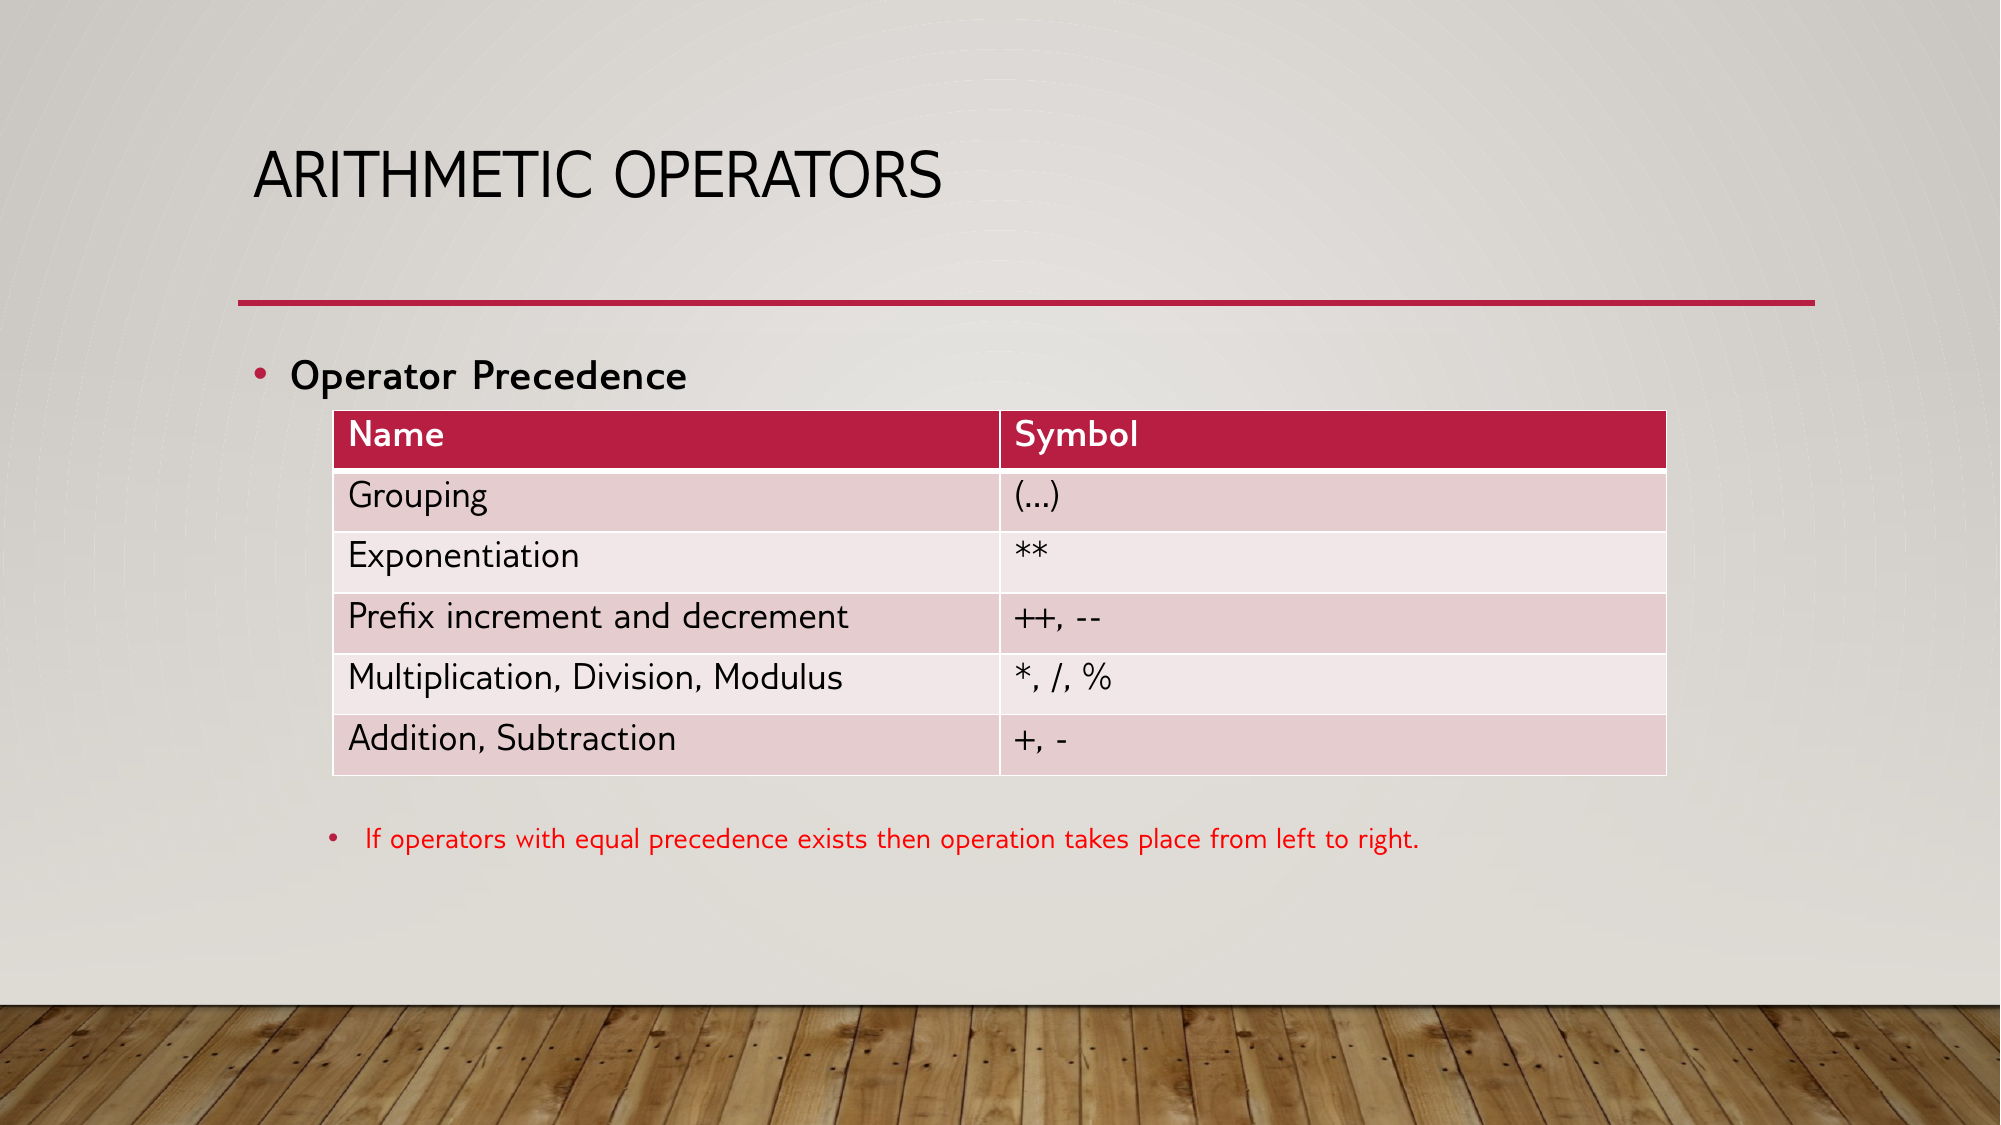

# Arithmetic Operators
Operator Precedence

If operators with equal precedence exists then operation takes place from left to right.

| Name | Symbol |
| --- | --- |
| Grouping | (…) |
| Exponentiation | \*\* |
| Prefix increment and decrement | ++, -- |
| Multiplication, Division, Modulus | \*, /, % |
| Addition, Subtraction | +, - |